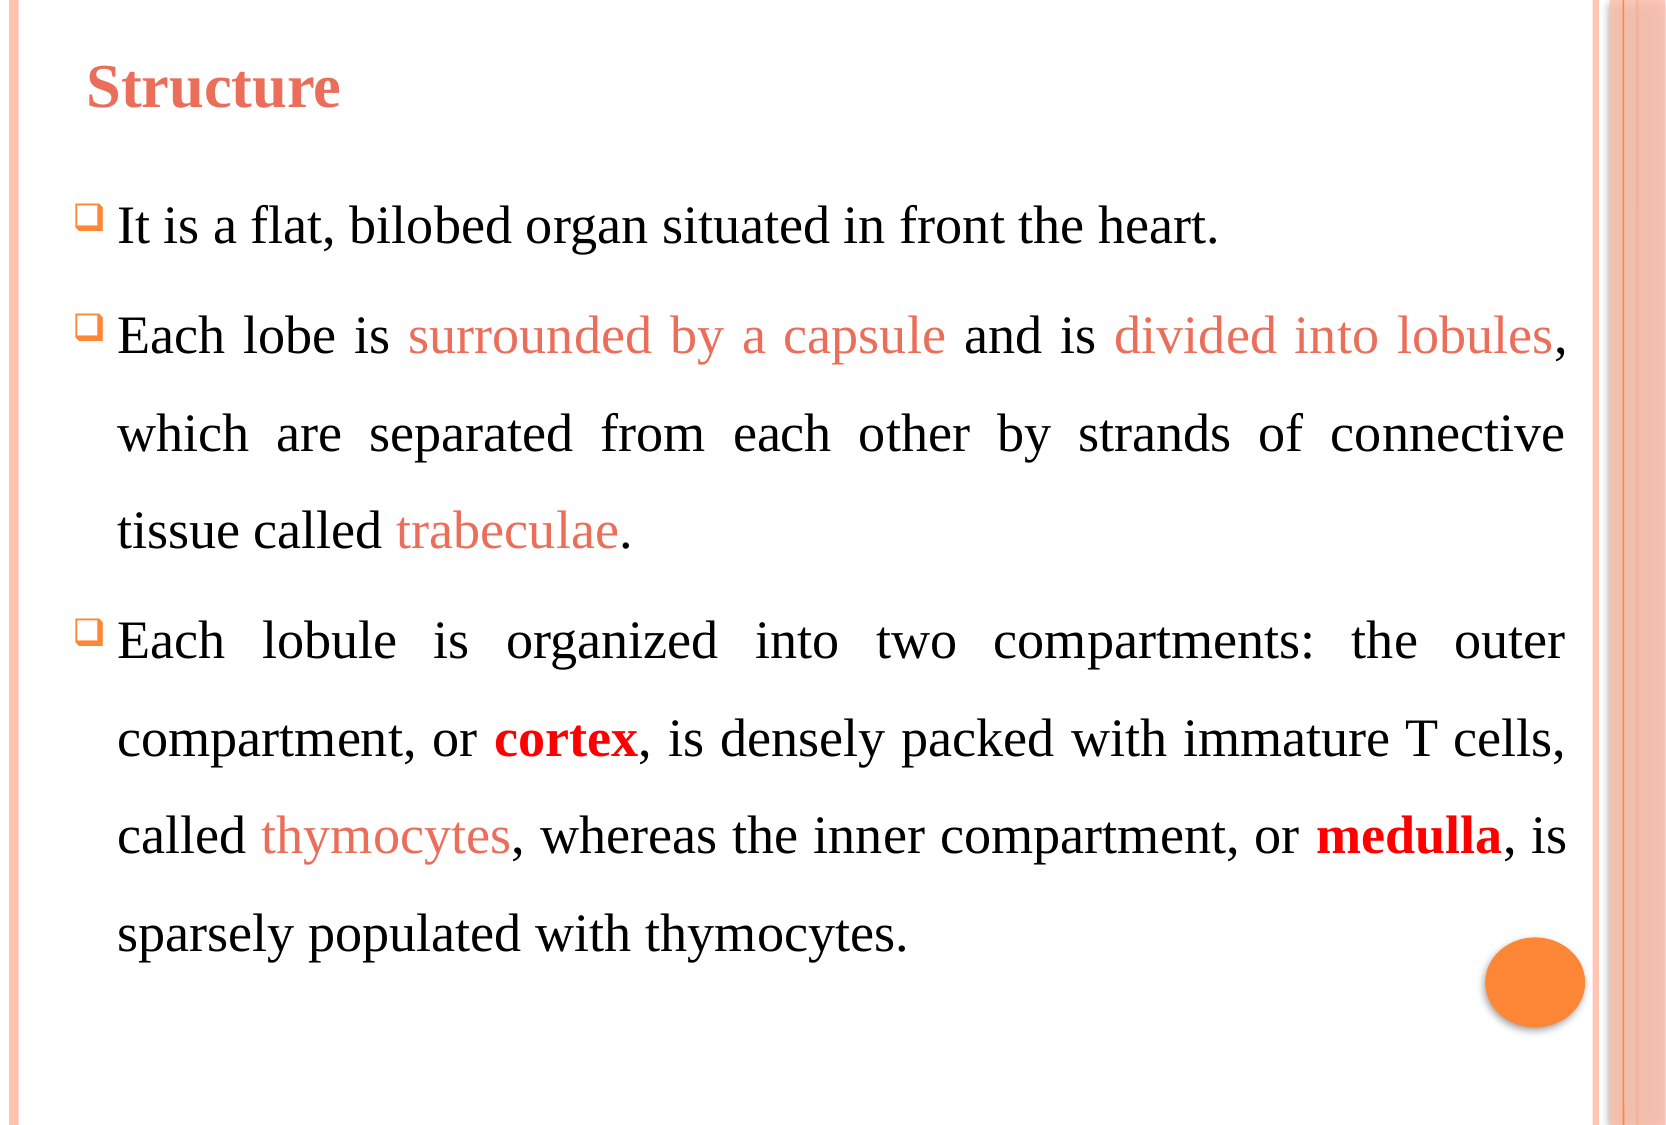

Structure
It is a flat, bilobed organ situated in front the heart.
Each lobe is surrounded by a capsule and is divided into lobules, which are separated from each other by strands of connective tissue called trabeculae.
Each lobule is organized into two compartments: the outer compartment, or cortex, is densely packed with immature T cells, called thymocytes, whereas the inner compartment, or medulla, is sparsely populated with thymocytes.